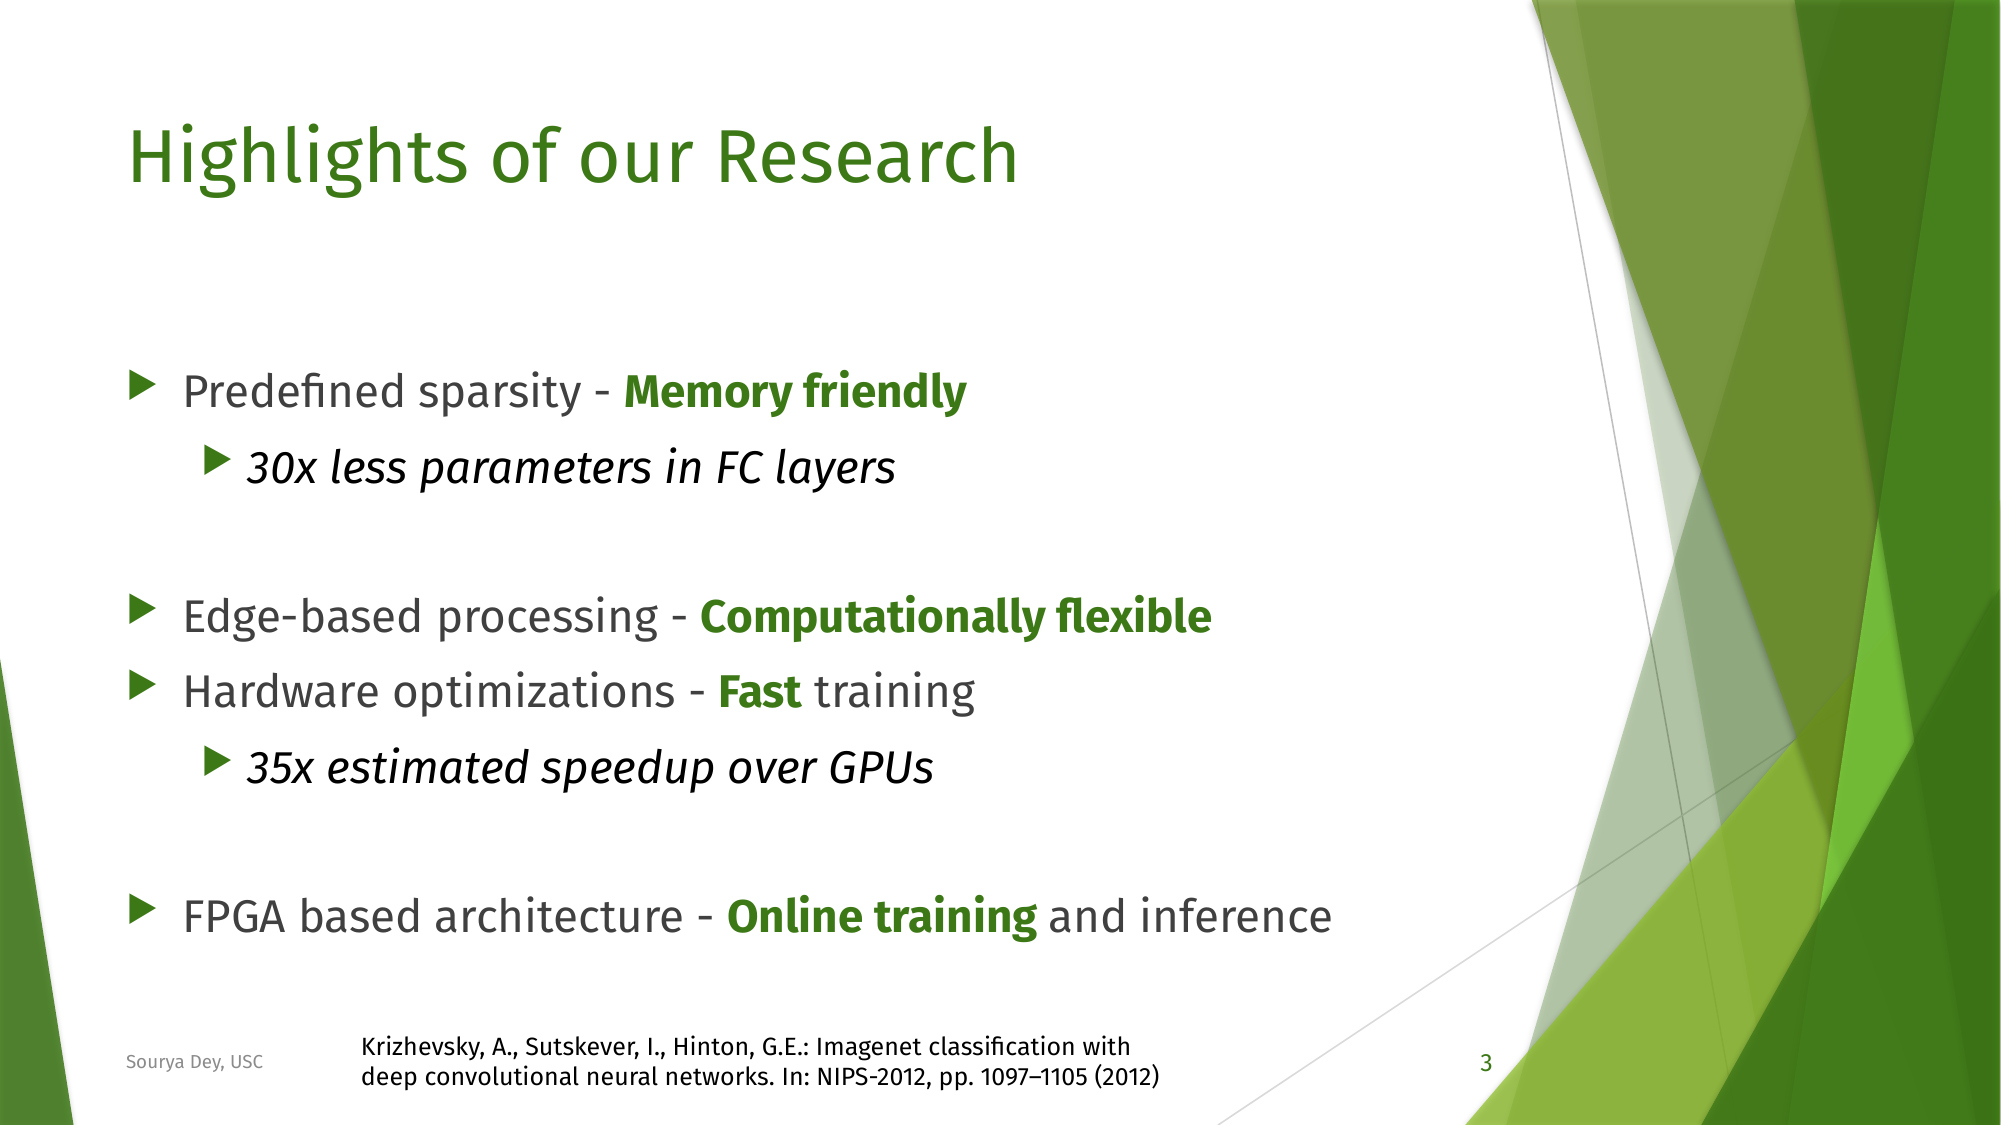

# Highlights of our Research
Predefined sparsity - Memory friendly
30x less parameters in FC layers
Edge-based processing - Computationally flexible
Hardware optimizations - Fast training
35x estimated speedup over GPUs
FPGA based architecture - Online training and inference
Krizhevsky, A., Sutskever, I., Hinton, G.E.: Imagenet classification with deep convolutional neural networks. In: NIPS-2012, pp. 1097–1105 (2012)
Sourya Dey, USC
3